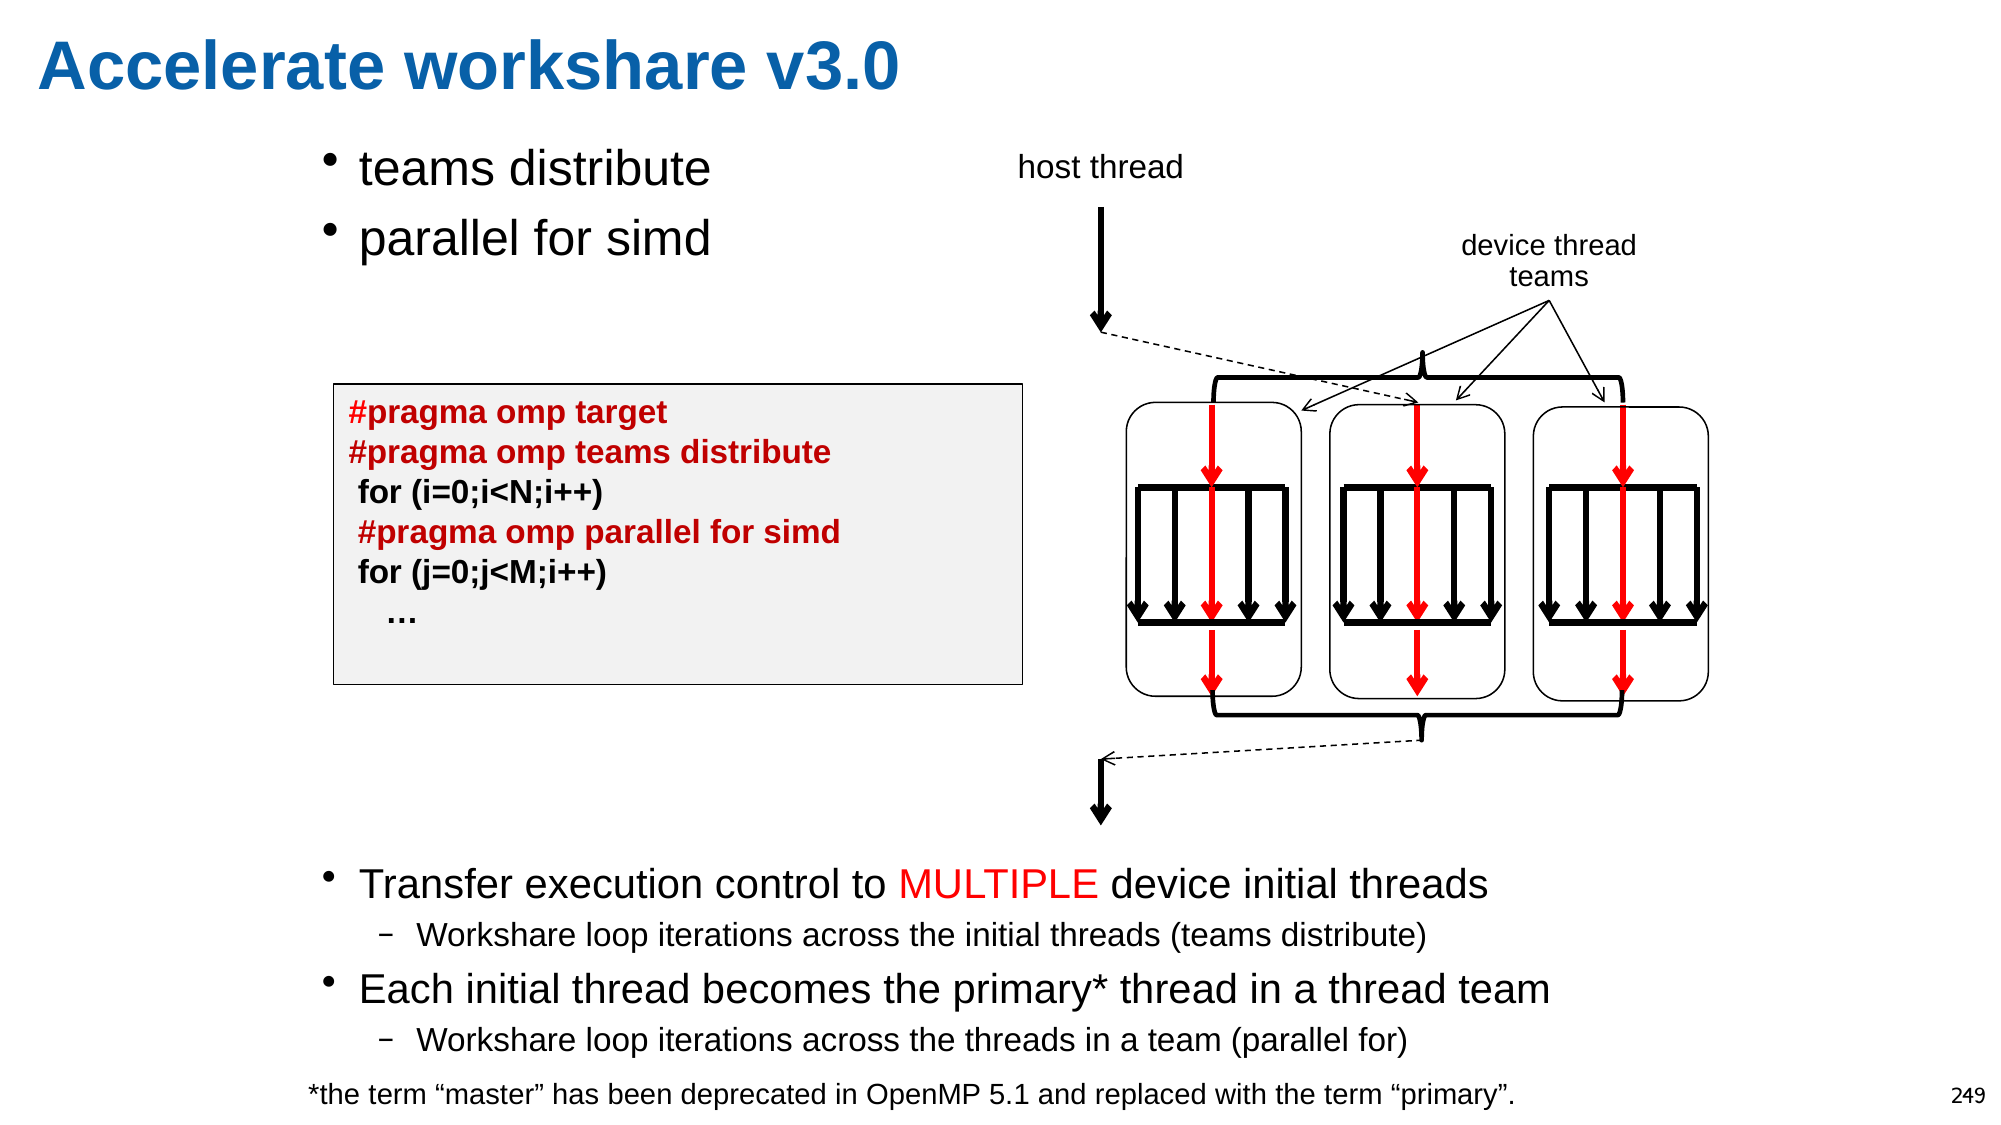

# Accelerate workshare v3.0
teams distribute
parallel for simd

Transfer execution control to MULTIPLE device initial threads
Workshare loop iterations across the initial threads (teams distribute)
Each initial thread becomes the primary* thread in a thread team
Workshare loop iterations across the threads in a team (parallel for)
host thread

device thread teams
#pragma omp target
#pragma omp teams distribute
 for (i=0;i<N;i++)
 #pragma omp parallel for simd
 for (j=0;j<M;i++)
    …

*the term “master” has been deprecated in OpenMP 5.1 and replaced with the term “primary”.
249